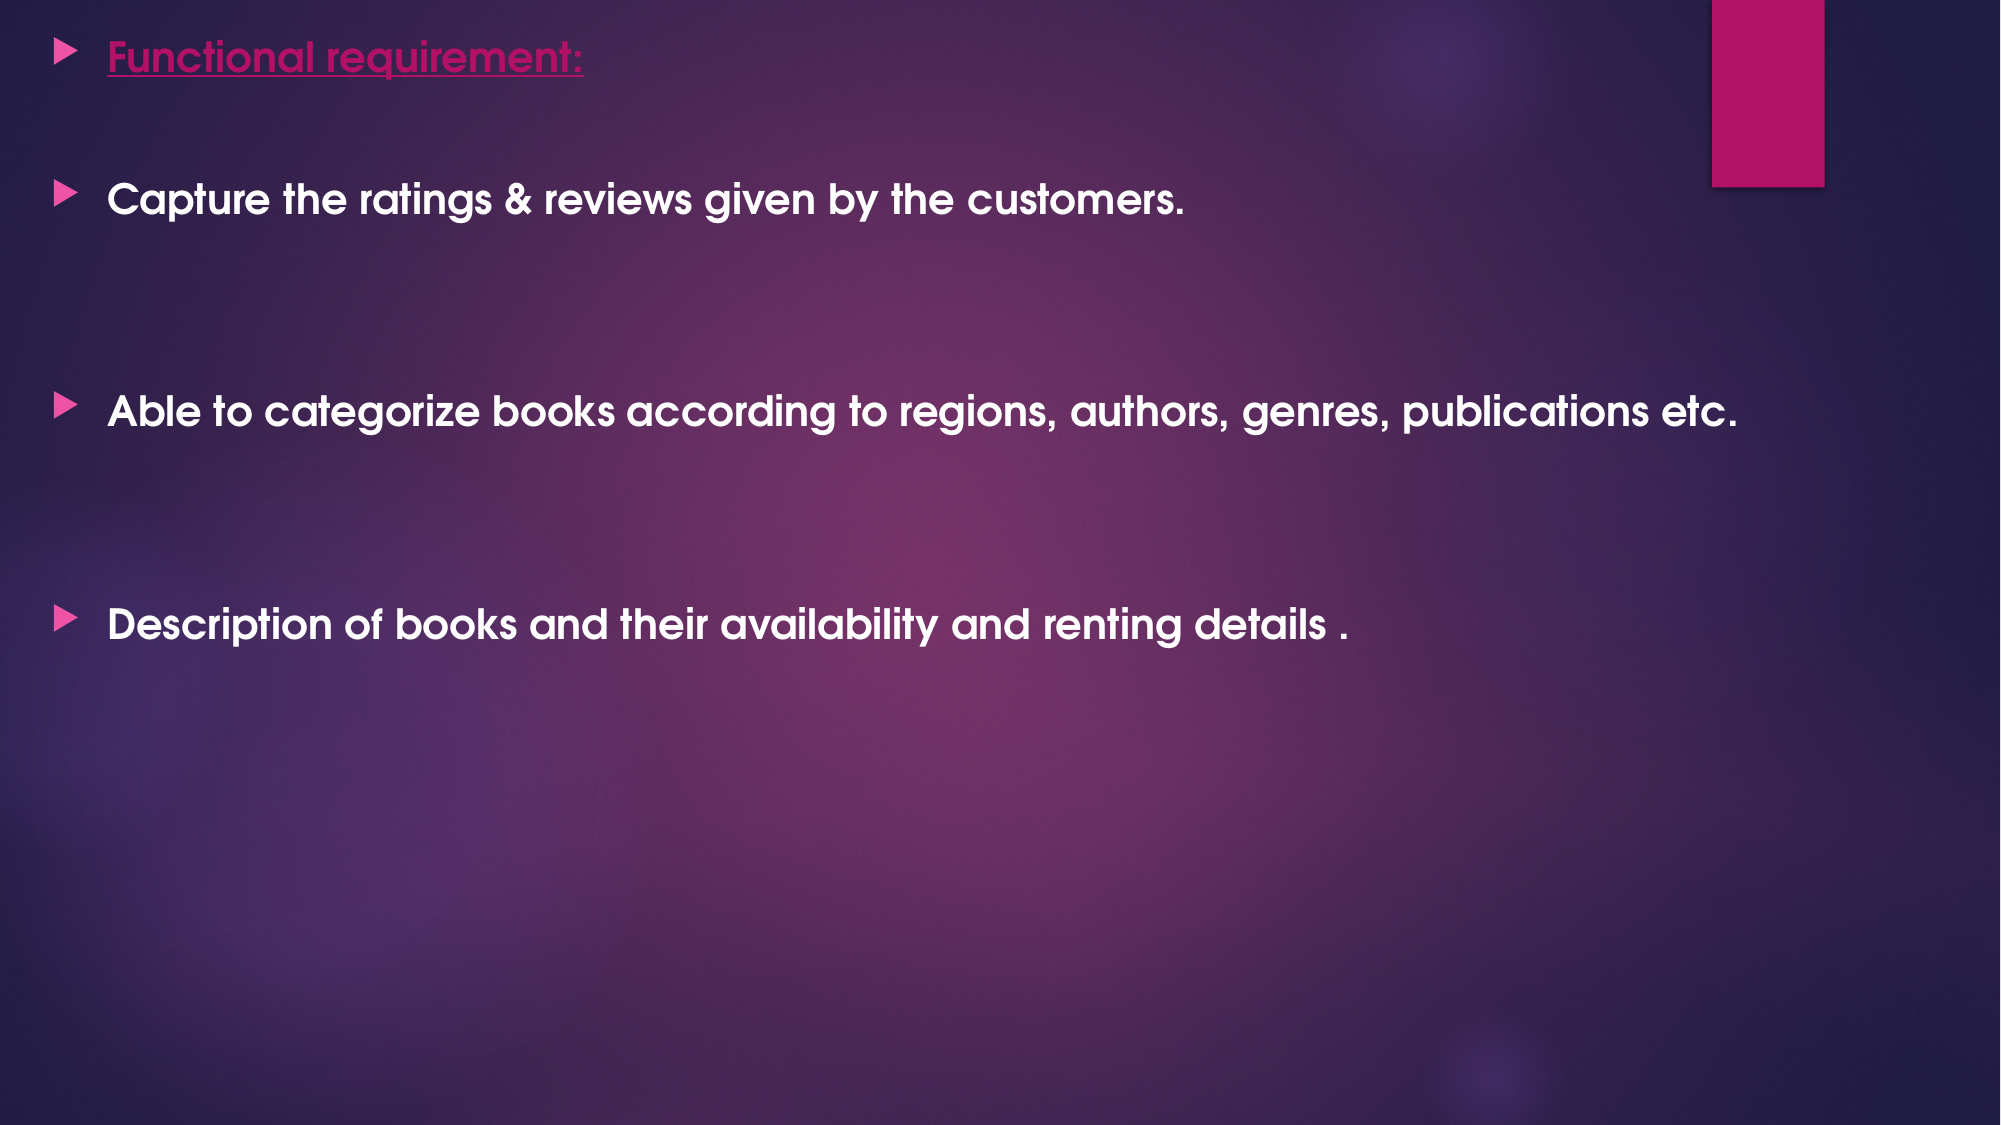

Functional requirement:

Capture the ratings & reviews given by the customers.

Able to categorize books according to regions, authors, genres, publications etc.

Description of books and their availability and renting details .